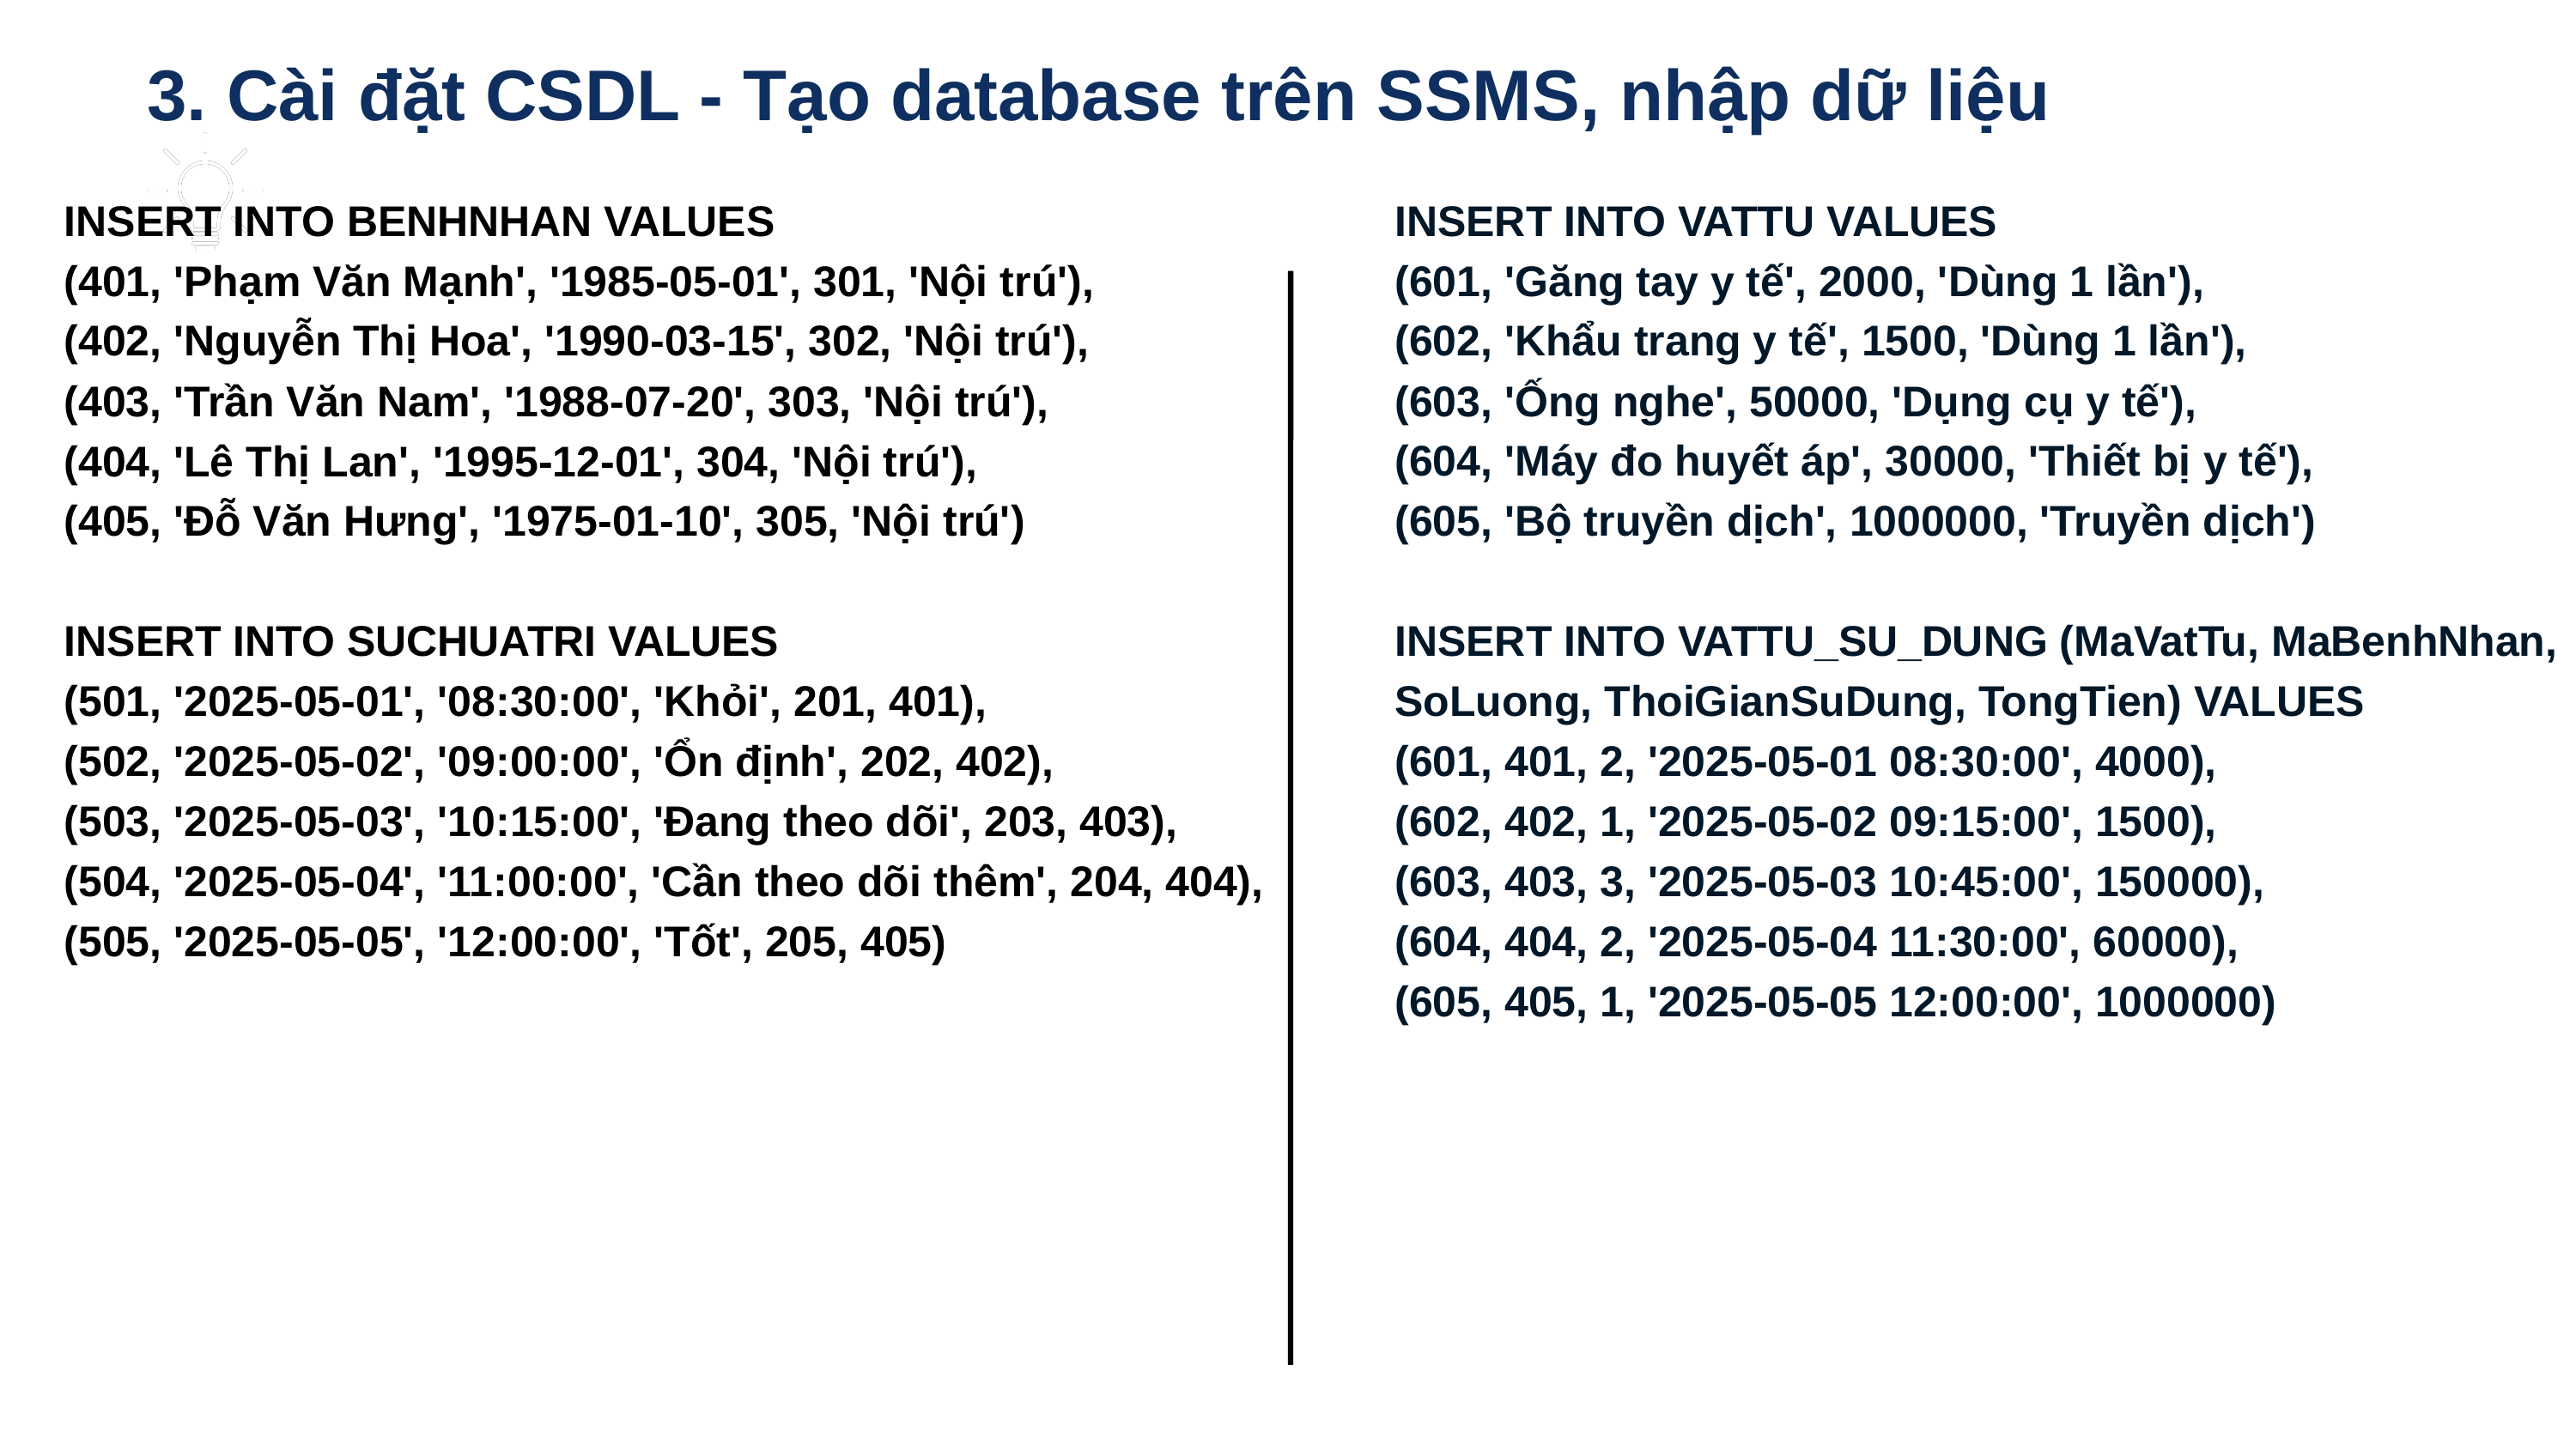

3. Cài đặt CSDL - Tạo database trên SSMS, nhập dữ liệu

INSERT INTO BENHNHAN VALUES
(401, 'Phạm Văn Mạnh', '1985-05-01', 301, 'Nội trú'),
(402, 'Nguyễn Thị Hoa', '1990-03-15', 302, 'Nội trú'),
(403, 'Trần Văn Nam', '1988-07-20', 303, 'Nội trú'),
(404, 'Lê Thị Lan', '1995-12-01', 304, 'Nội trú'),
(405, 'Đỗ Văn Hưng', '1975-01-10', 305, 'Nội trú')

INSERT INTO SUCHUATRI VALUES
(501, '2025-05-01', '08:30:00', 'Khỏi', 201, 401),
(502, '2025-05-02', '09:00:00', 'Ổn định', 202, 402),
(503, '2025-05-03', '10:15:00', 'Đang theo dõi', 203, 403),
(504, '2025-05-04', '11:00:00', 'Cần theo dõi thêm', 204, 404),
(505, '2025-05-05', '12:00:00', 'Tốt', 205, 405)

INSERT INTO VATTU VALUES
(601, 'Găng tay y tế', 2000, 'Dùng 1 lần'),
(602, 'Khẩu trang y tế', 1500, 'Dùng 1 lần'),
(603, 'Ống nghe', 50000, 'Dụng cụ y tế'),
(604, 'Máy đo huyết áp', 30000, 'Thiết bị y tế'),
(605, 'Bộ truyền dịch', 1000000, 'Truyền dịch')

INSERT INTO VATTU_SU_DUNG (MaVatTu, MaBenhNhan, SoLuong, ThoiGianSuDung, TongTien) VALUES
(601, 401, 2, '2025-05-01 08:30:00', 4000),
(602, 402, 1, '2025-05-02 09:15:00', 1500),
(603, 403, 3, '2025-05-03 10:45:00', 150000),
(604, 404, 2, '2025-05-04 11:30:00', 60000),
(605, 405, 1, '2025-05-05 12:00:00', 1000000)